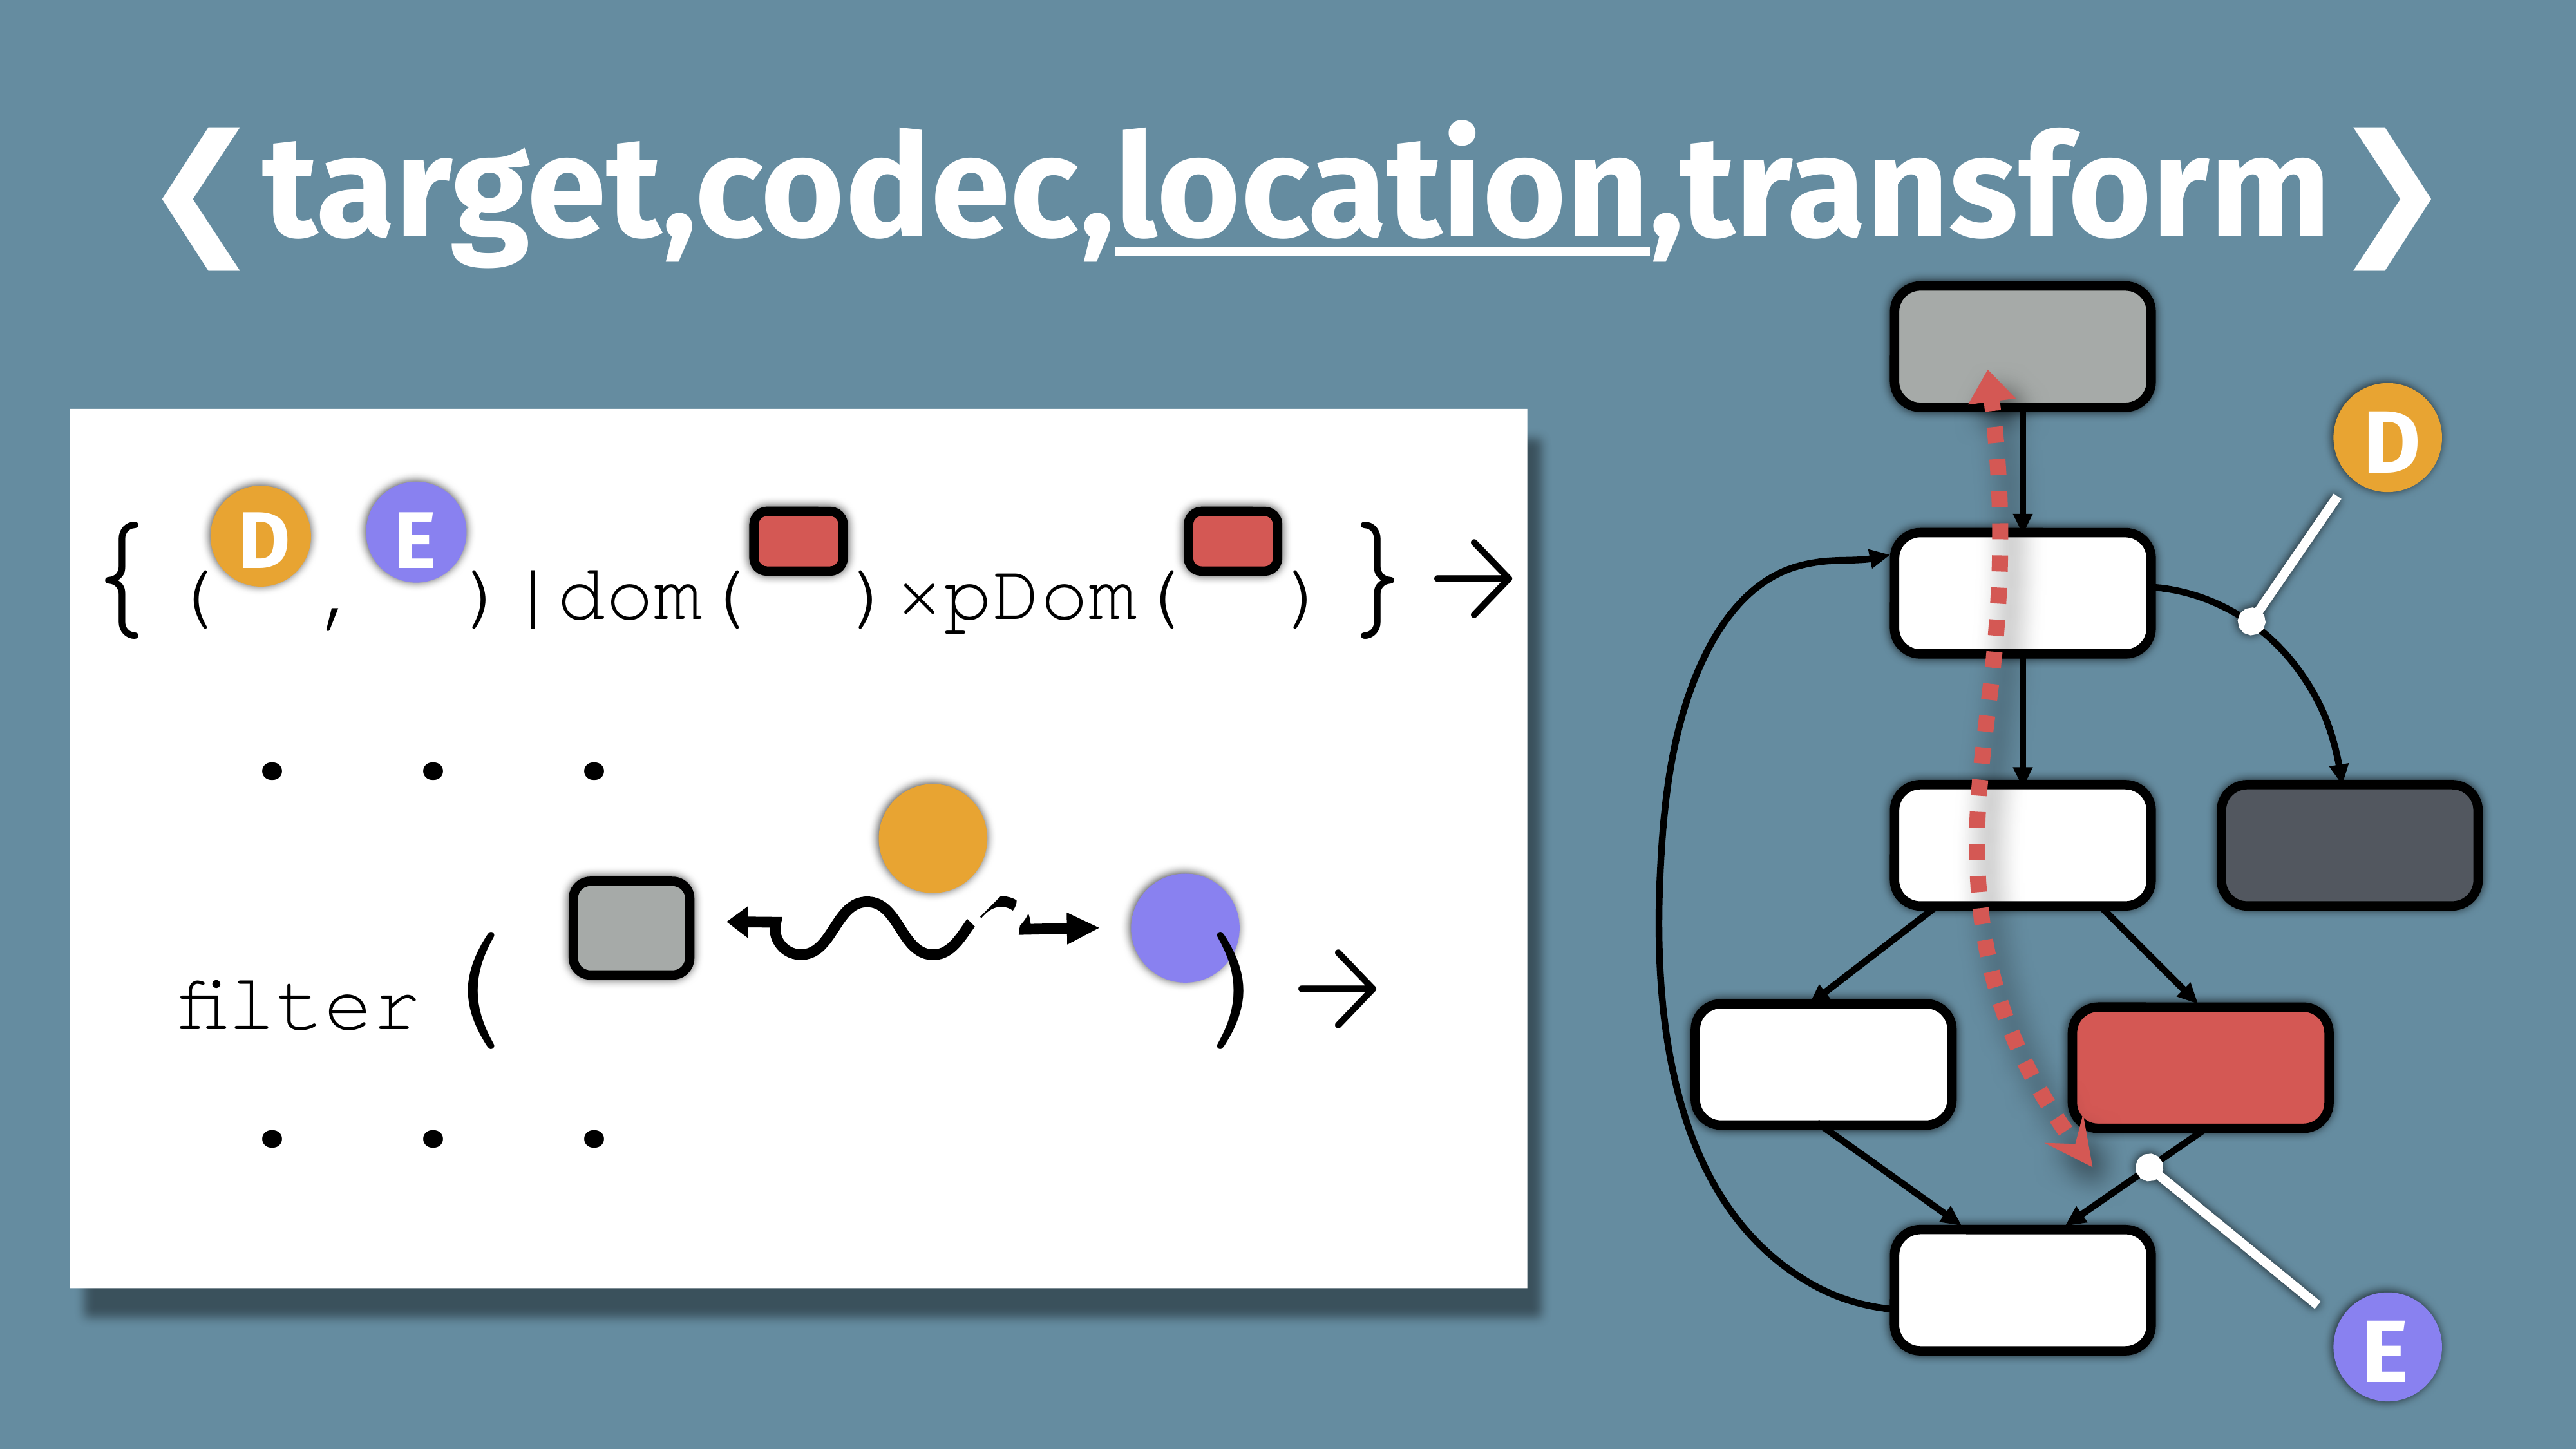

❮target,codec,location,transform❯

D

E

D

E

{(  ,  )|dom(  )×pDom(  )}→
. . .

D

E

filter(              )→
. . .